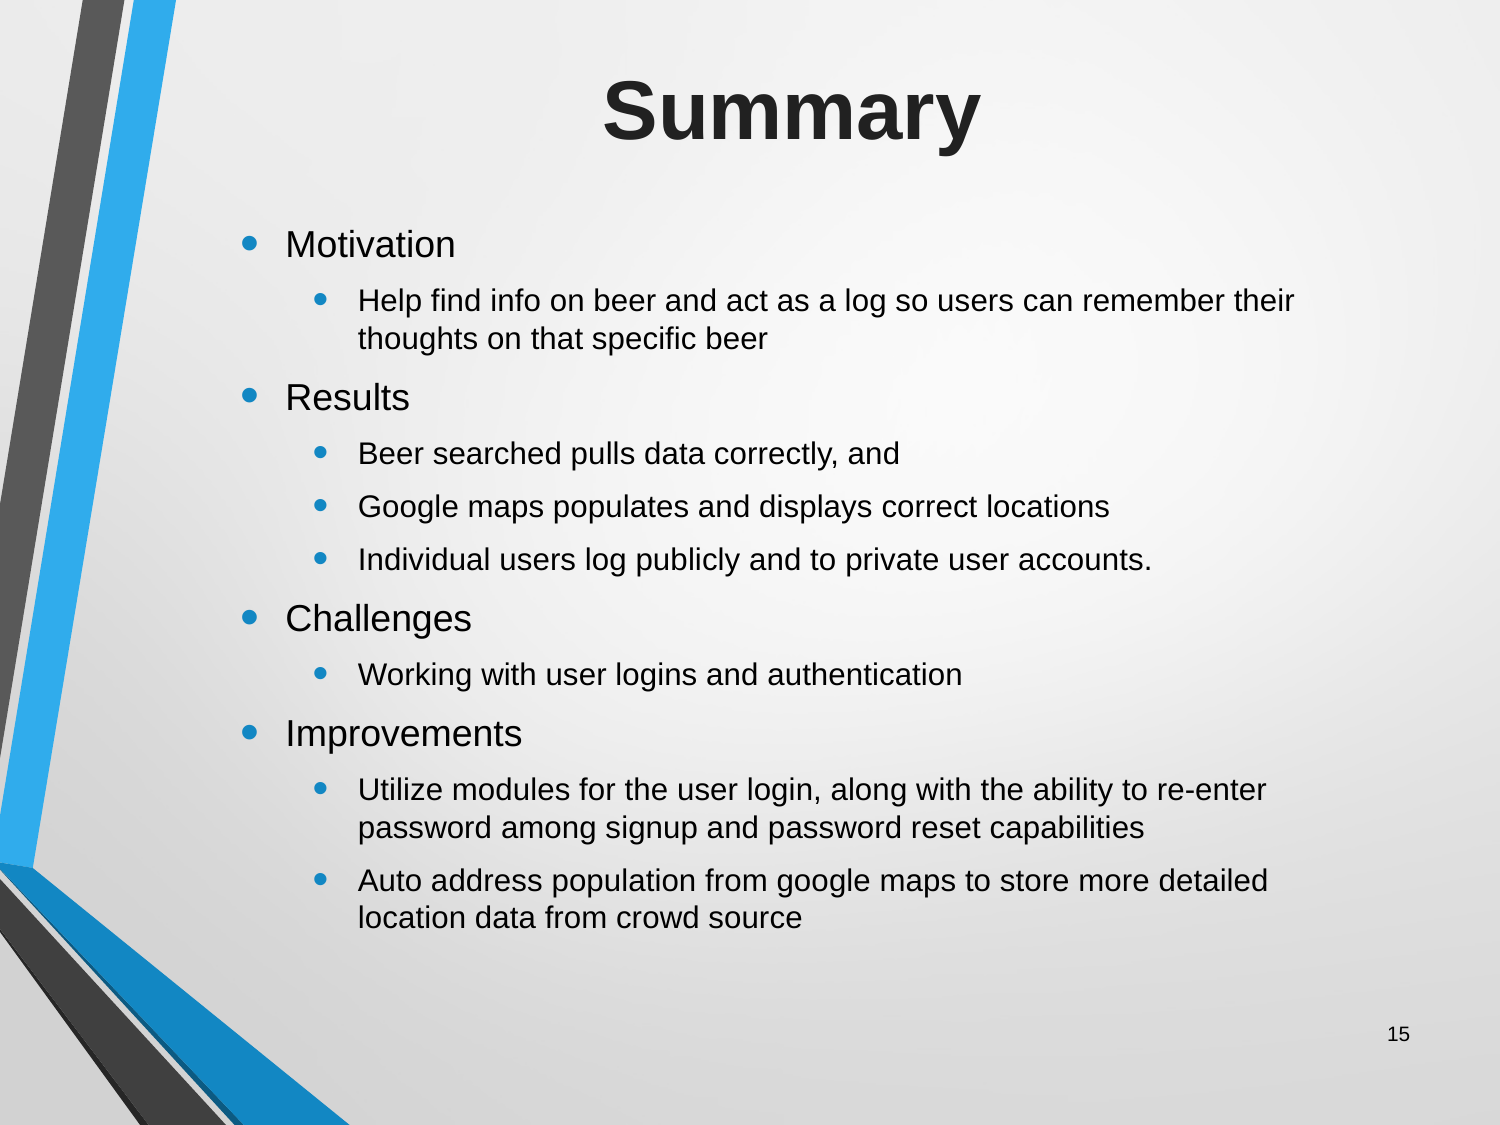

# Summary
Motivation
Help find info on beer and act as a log so users can remember their thoughts on that specific beer
Results
Beer searched pulls data correctly, and
Google maps populates and displays correct locations
Individual users log publicly and to private user accounts.
Challenges
Working with user logins and authentication
Improvements
Utilize modules for the user login, along with the ability to re-enter password among signup and password reset capabilities
Auto address population from google maps to store more detailed location data from crowd source

15